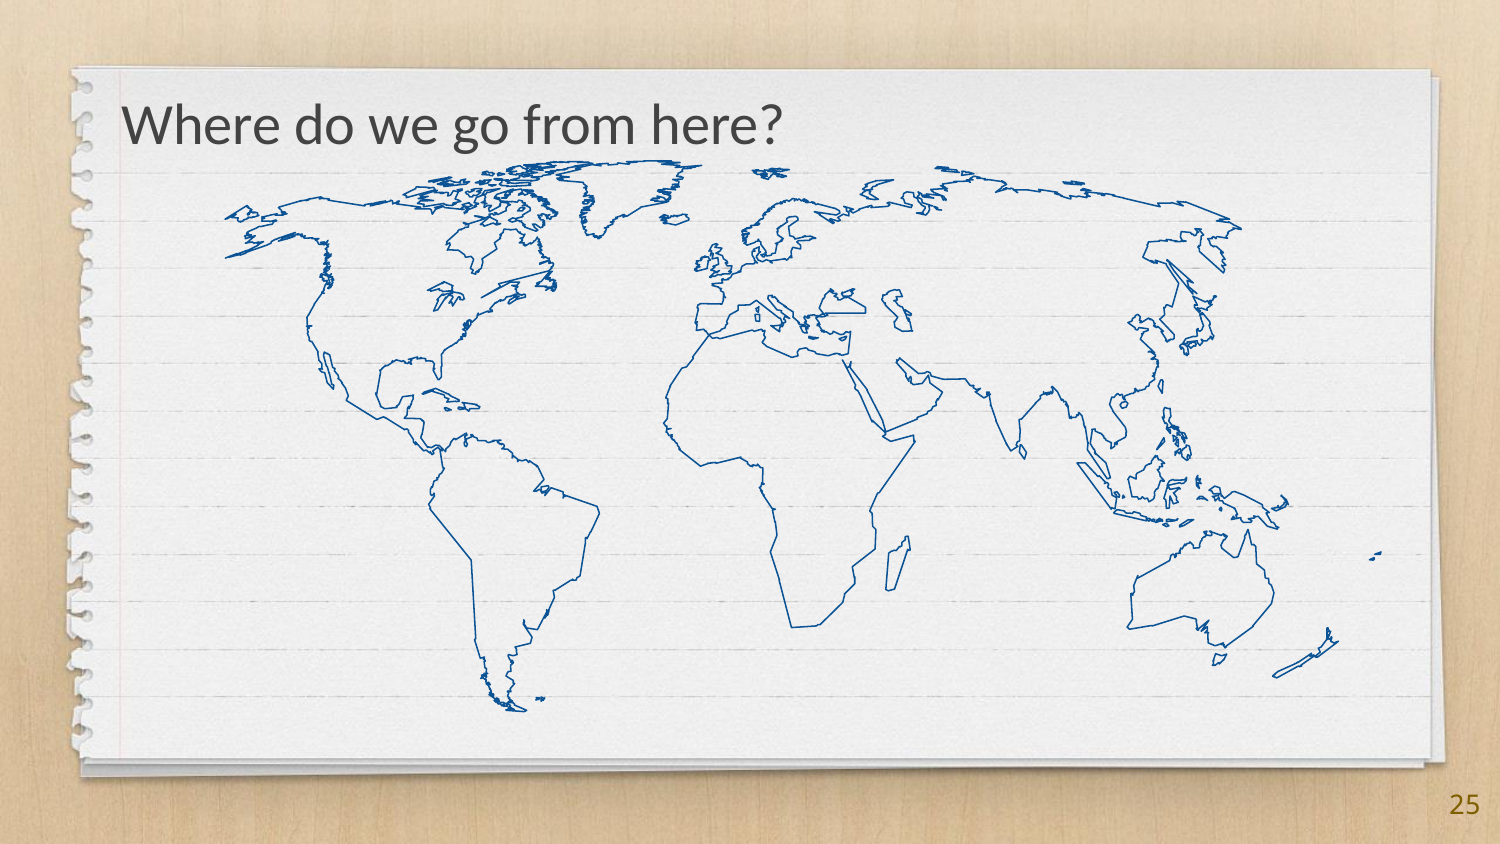

Where do we go from here?

25